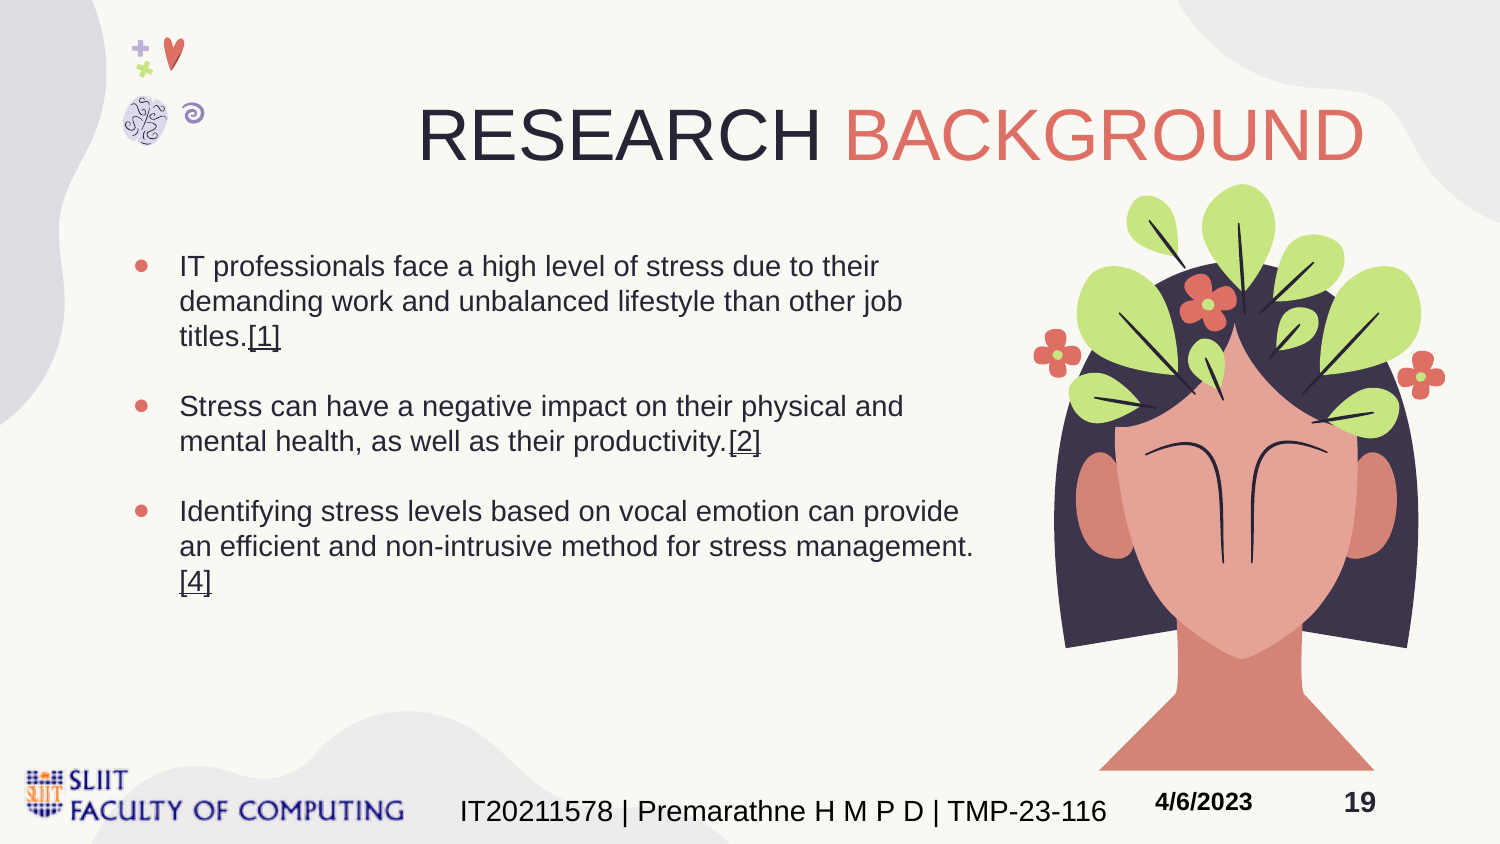

# RESEARCH BACKGROUND

IT professionals face a high level of stress due to their demanding work and unbalanced lifestyle than other job titles.[1]

Stress can have a negative impact on their physical and mental health, as well as their productivity.[2]

Identifying stress levels based on vocal emotion can provide an efficient and non-intrusive method for stress management.[4]

IT20211578 | Premarathne H M P D | TMP-23-116